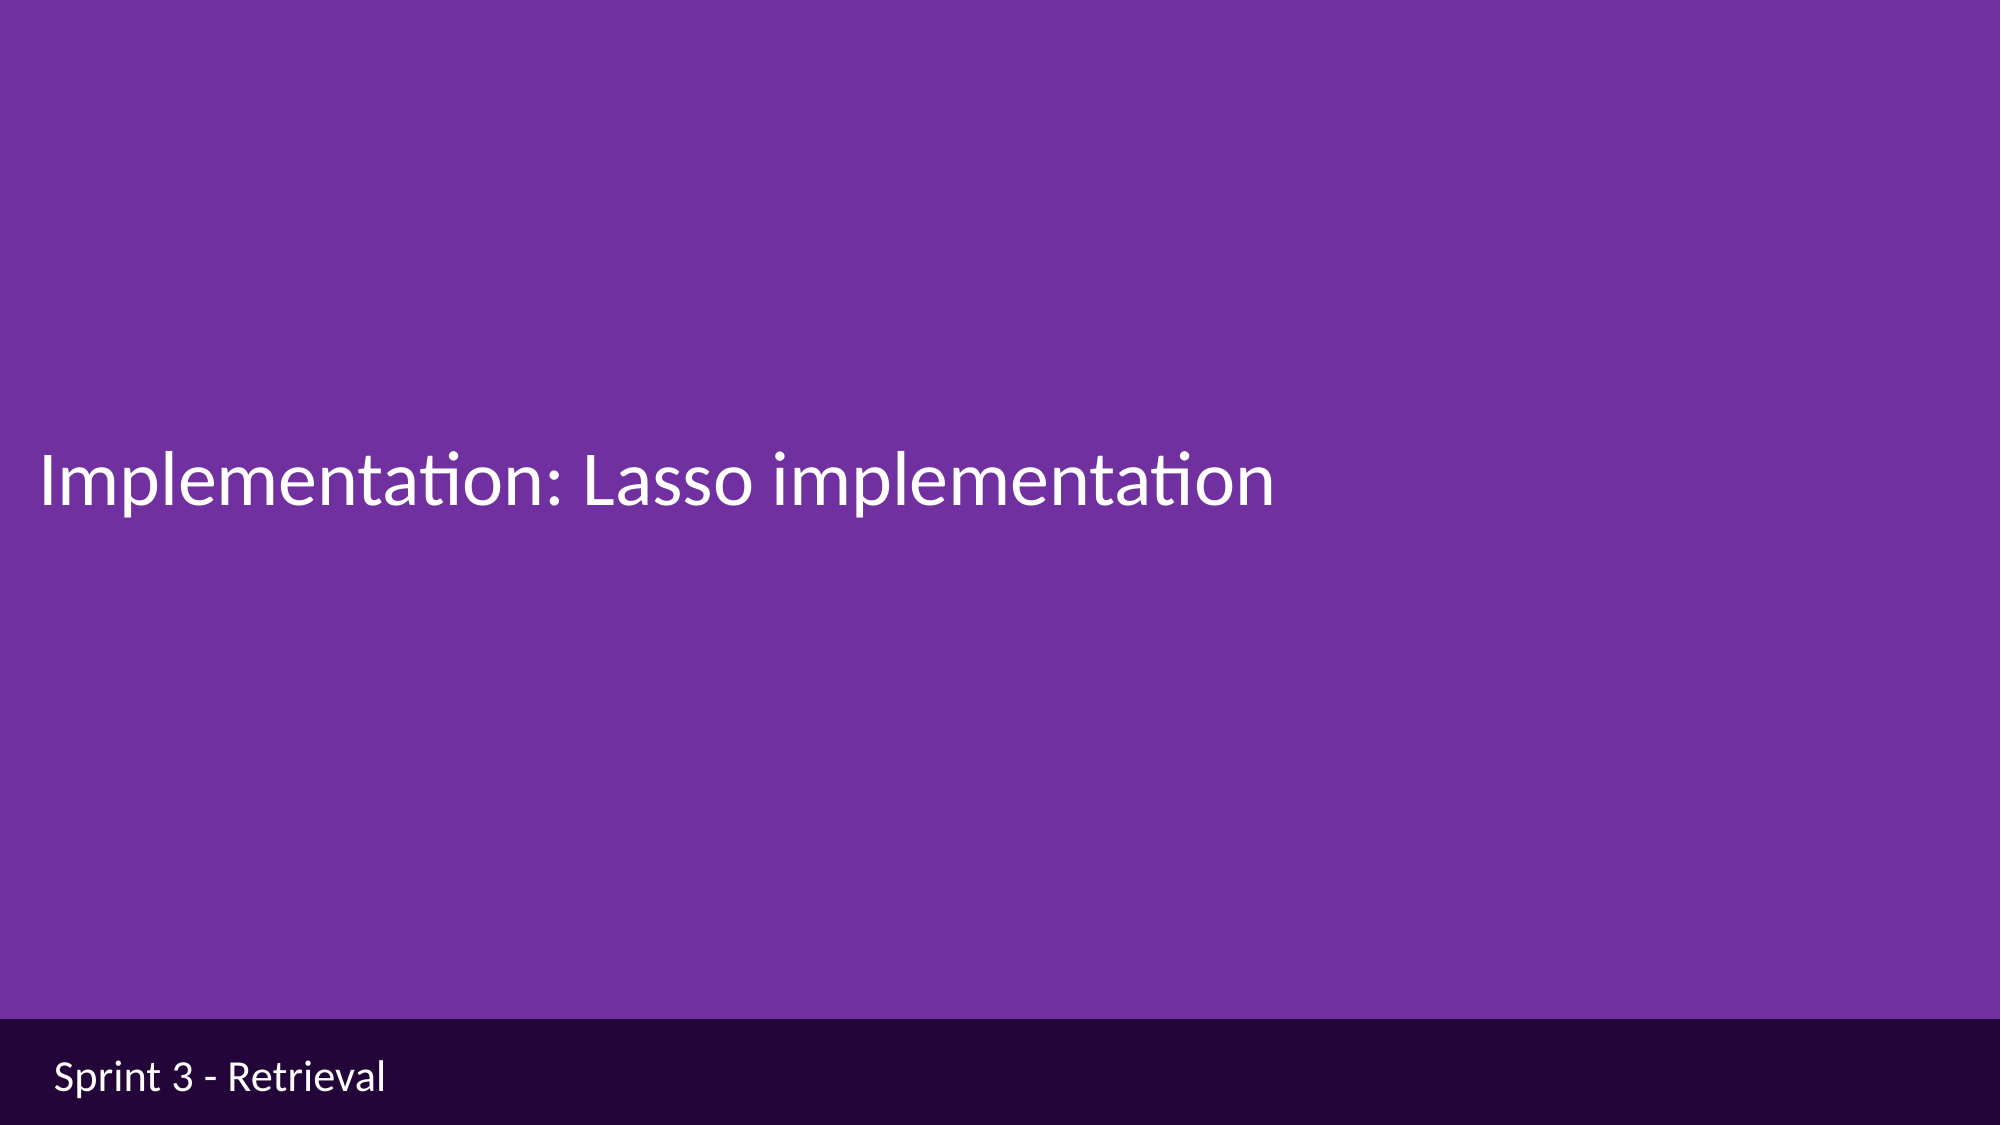

Implementation: Lasso implementation

Sprint 3 - Retrieval